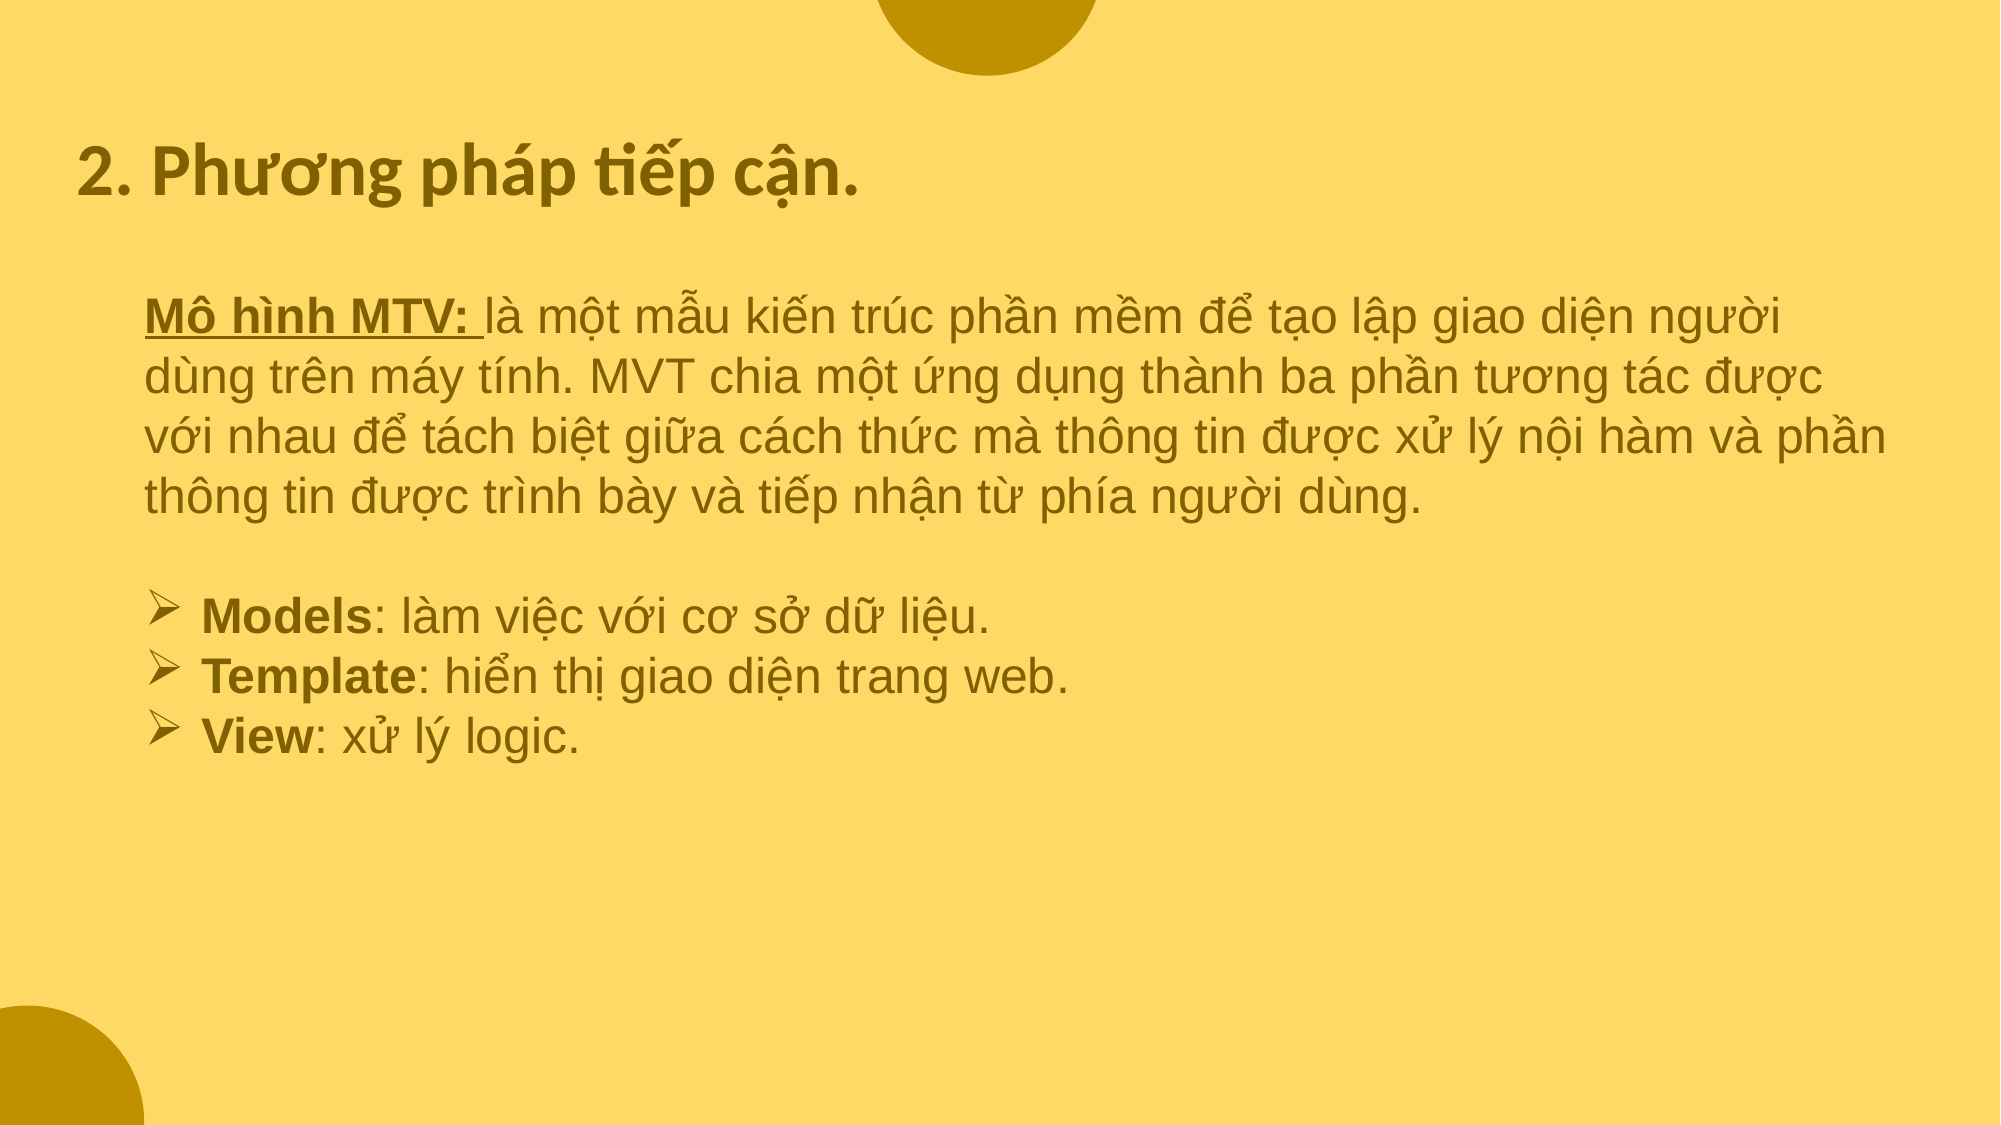

NỘI DUNG 1
2. Phương pháp tiếp cận.
Nội dung 3
Mô hình MTV: là một mẫu kiến trúc phần mềm để tạo lập giao diện người dùng trên máy tính. MVT chia một ứng dụng thành ba phần tương tác được với nhau để tách biệt giữa cách thức mà thông tin được xử lý nội hàm và phần thông tin được trình bày và tiếp nhận từ phía người dùng.

Models: làm việc với cơ sở dữ liệu.
Template: hiển thị giao diện trang web.
View: xử lý logic.
Ghi chú nội dung 3